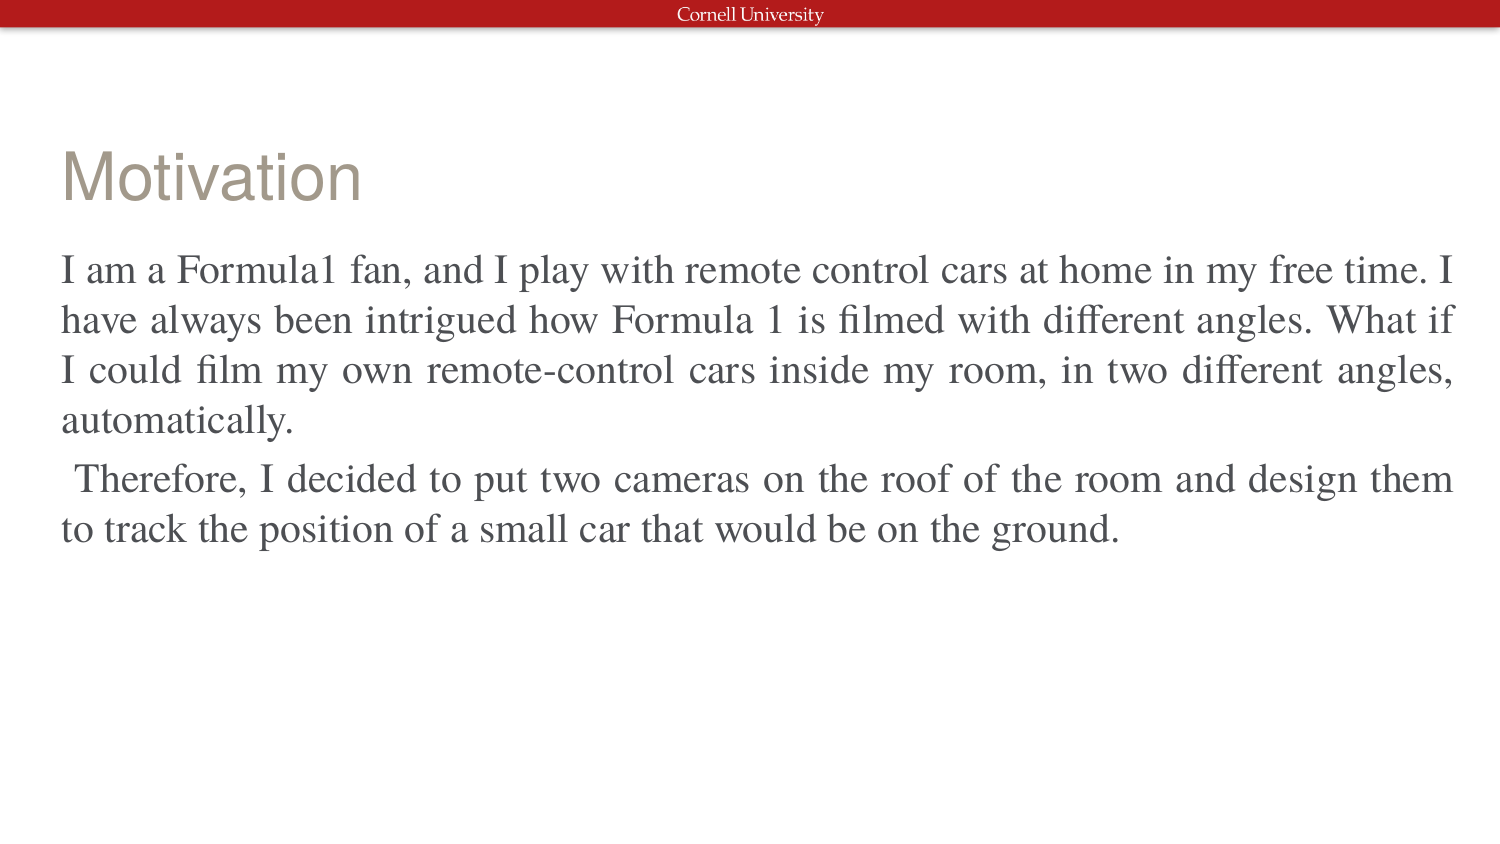

# Motivation
I am a Formula1 fan, and I play with remote control cars at home in my free time. I have always been intrigued how Formula 1 is filmed with different angles. What if I could film my own remote-control cars inside my room, in two different angles, automatically.
 Therefore, I decided to put two cameras on the roof of the room and design them to track the position of a small car that would be on the ground.